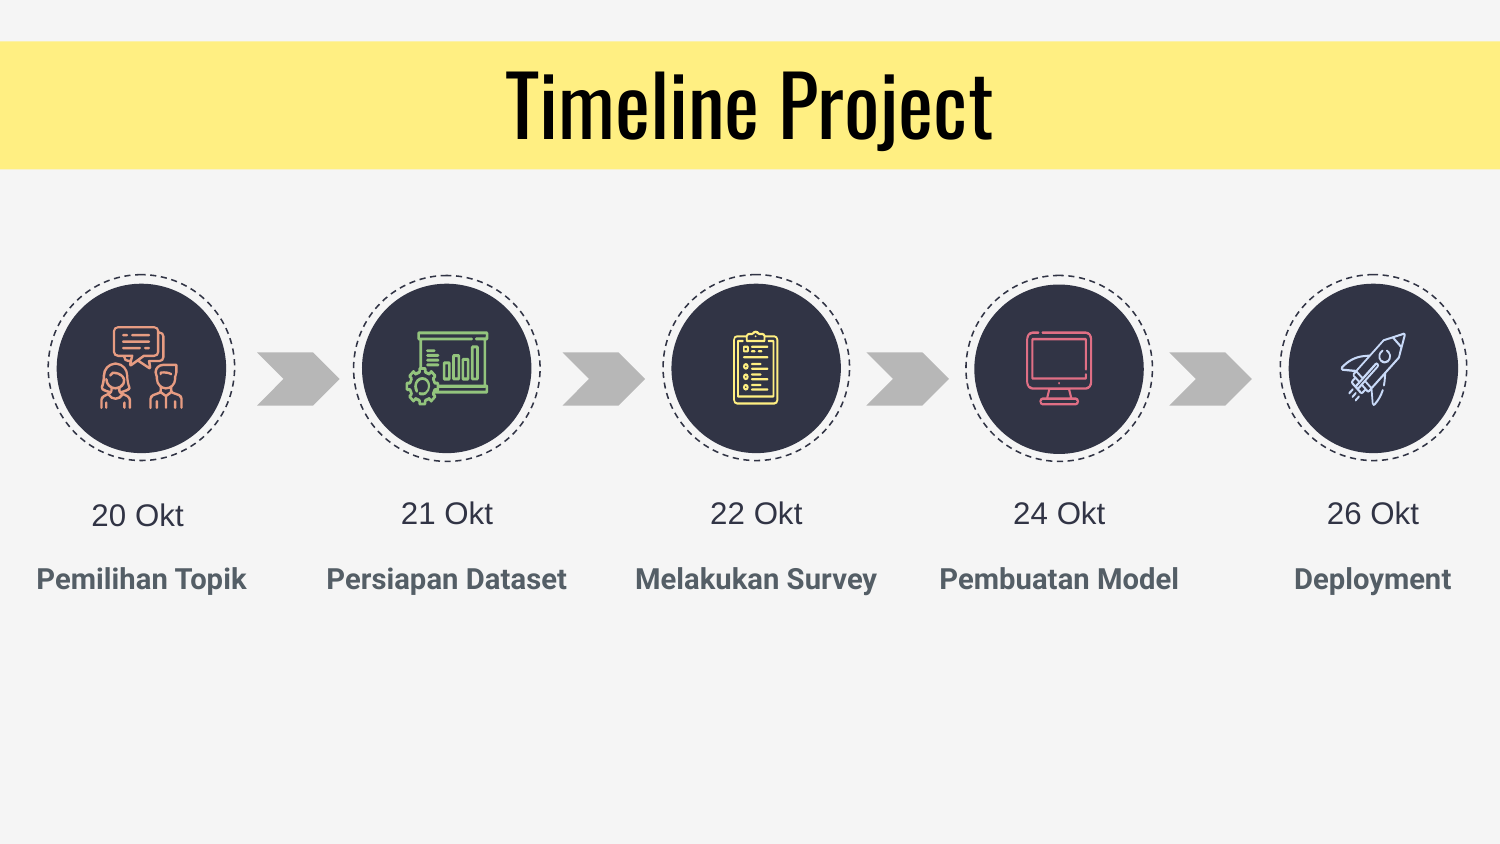

Timeline Project

21 Okt
22 Okt
24 Okt
26 Okt
20 Okt
Pemilihan Topik
Persiapan Dataset
Melakukan Survey
Pembuatan Model
Deployment